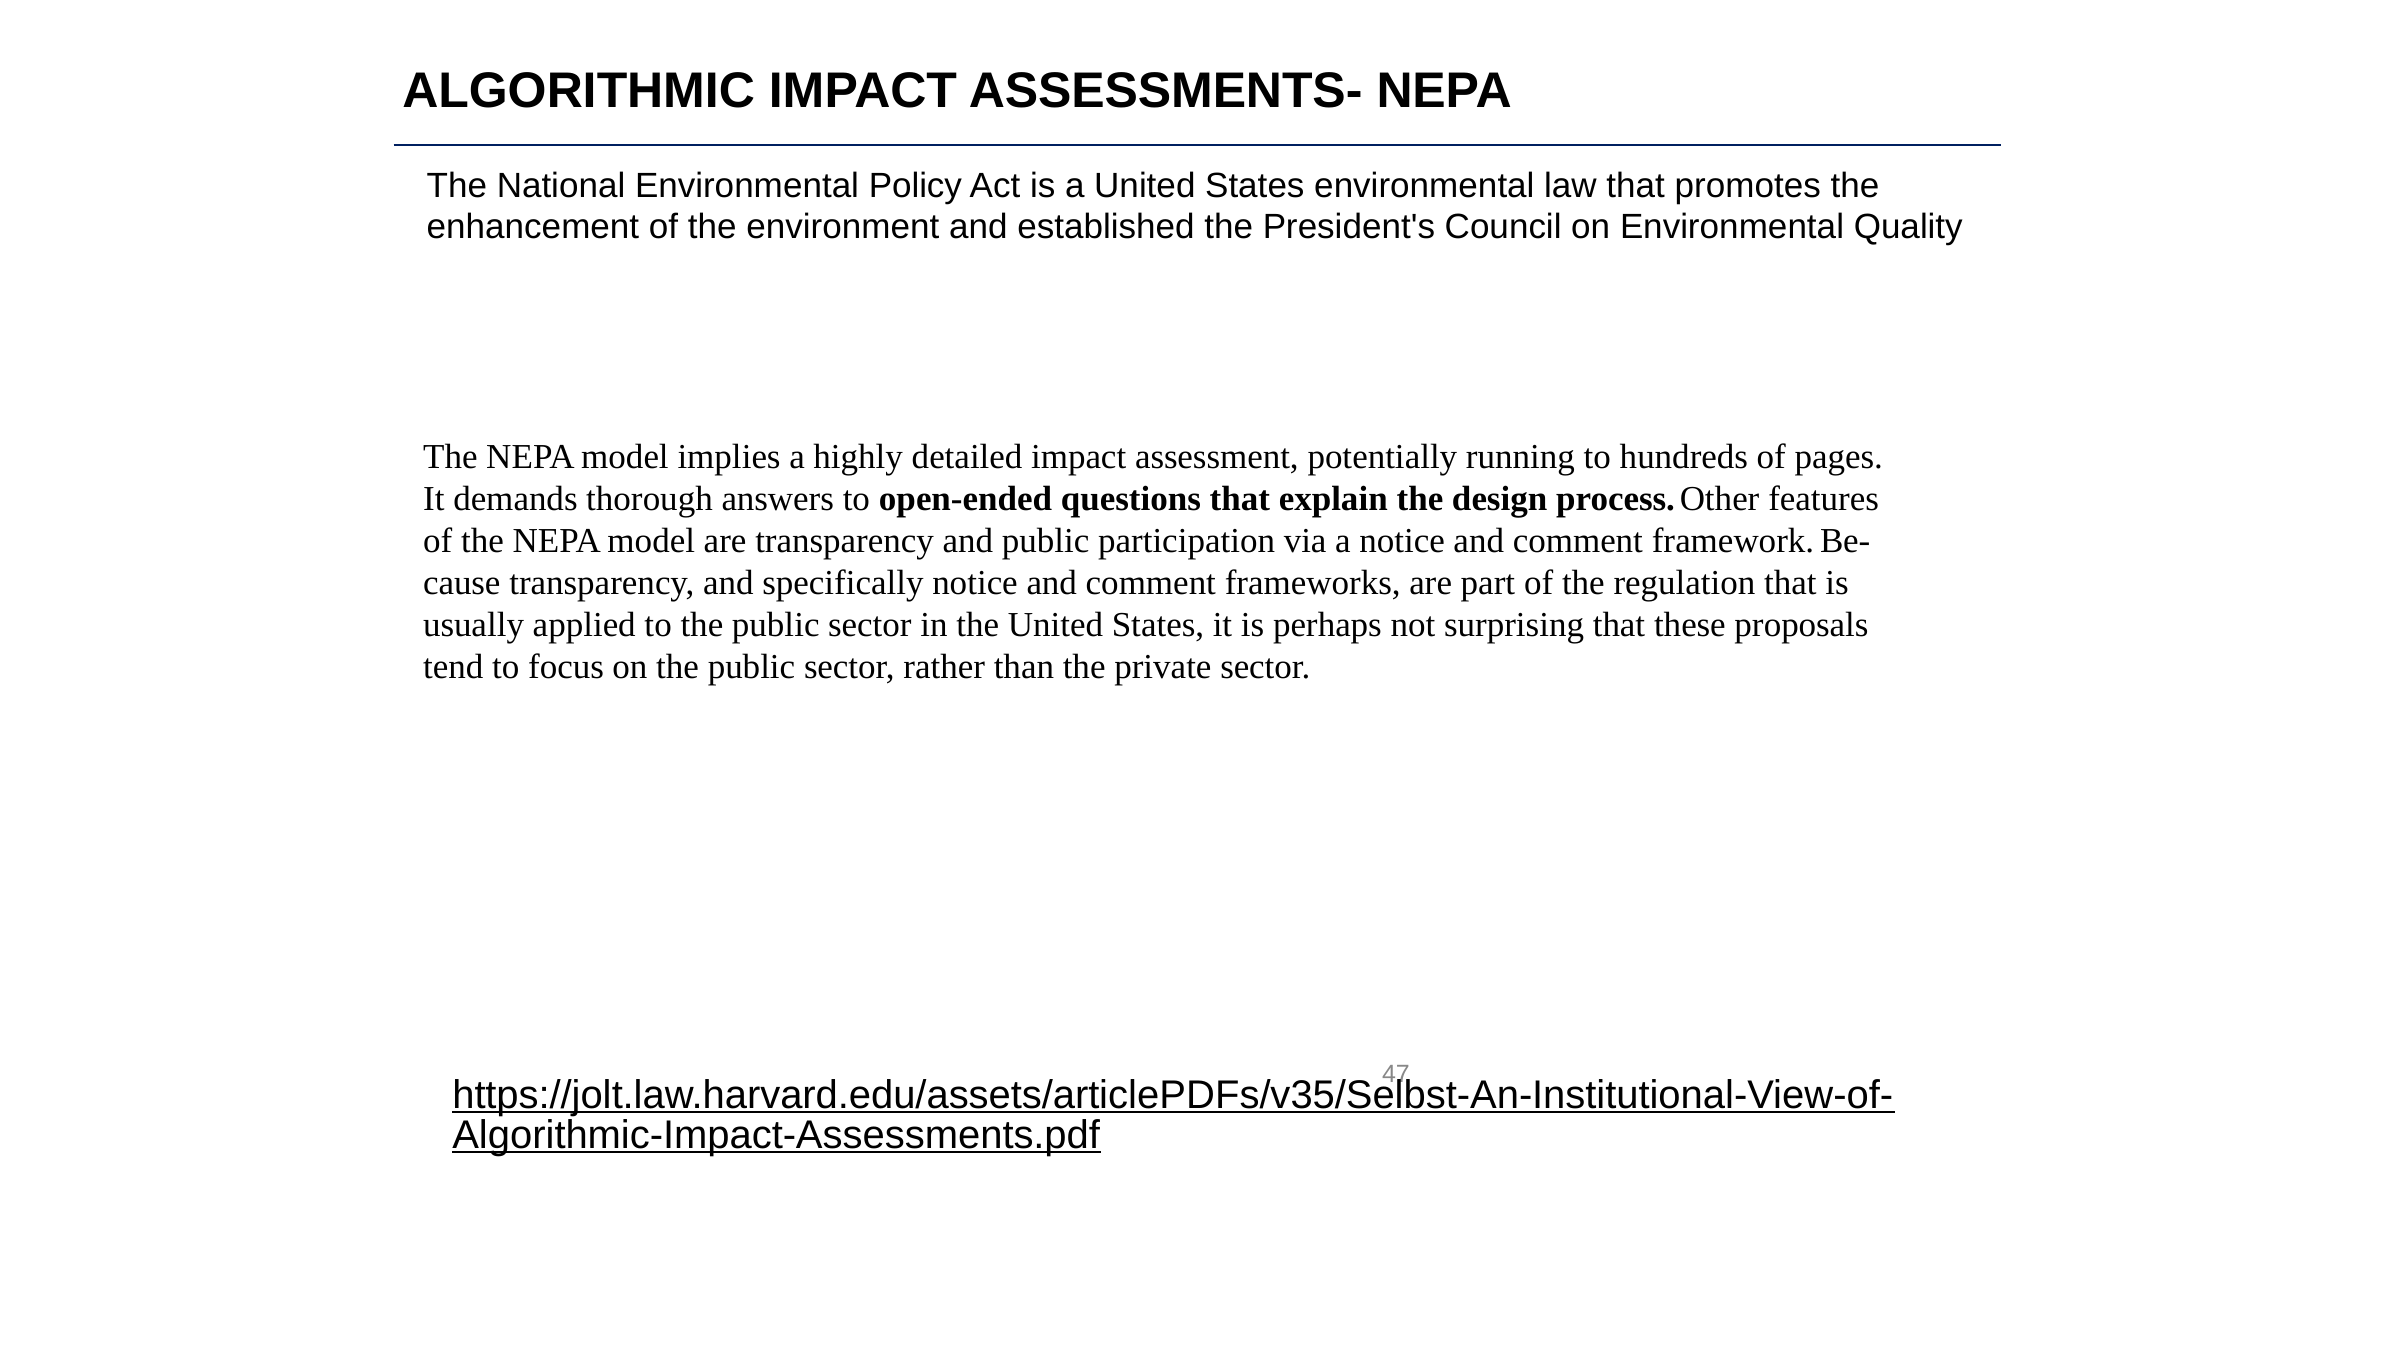

ALGORITHMIC IMPACT ASSESSMENTS- NEPA
The National Environmental Policy Act is a United States environmental law that promotes the enhancement of the environment and established the President's Council on Environmental Quality

The NEPA model implies a highly detailed impact assessment, potentially running to hundreds of pages. It demands thorough answers to open-ended questions that explain the design process. Other features of the NEPA model are transparency and public participation via a notice and comment framework. Be-cause transparency, and specifically notice and comment frameworks, are part of the regulation that is usually applied to the public sector in the United States, it is perhaps not surprising that these proposals tend to focus on the public sector, rather than the private sector.
47
https://jolt.law.harvard.edu/assets/articlePDFs/v35/Selbst-An-Institutional-View-of-Algorithmic-Impact-Assessments.pdf